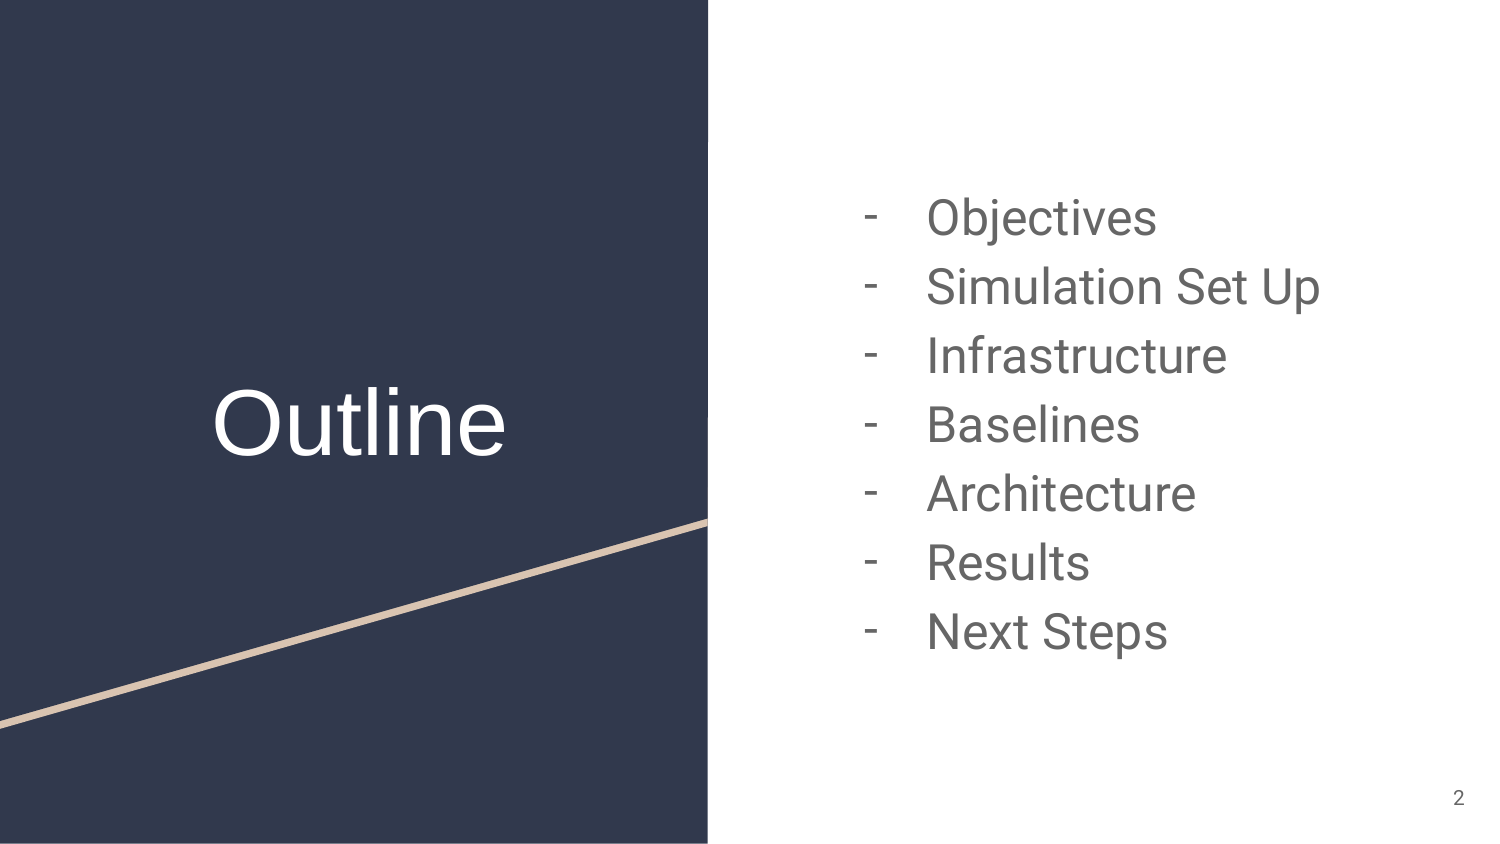

Objectives
Simulation Set Up
Infrastructure
Baselines
Architecture
Results
Next Steps
# Outline
2